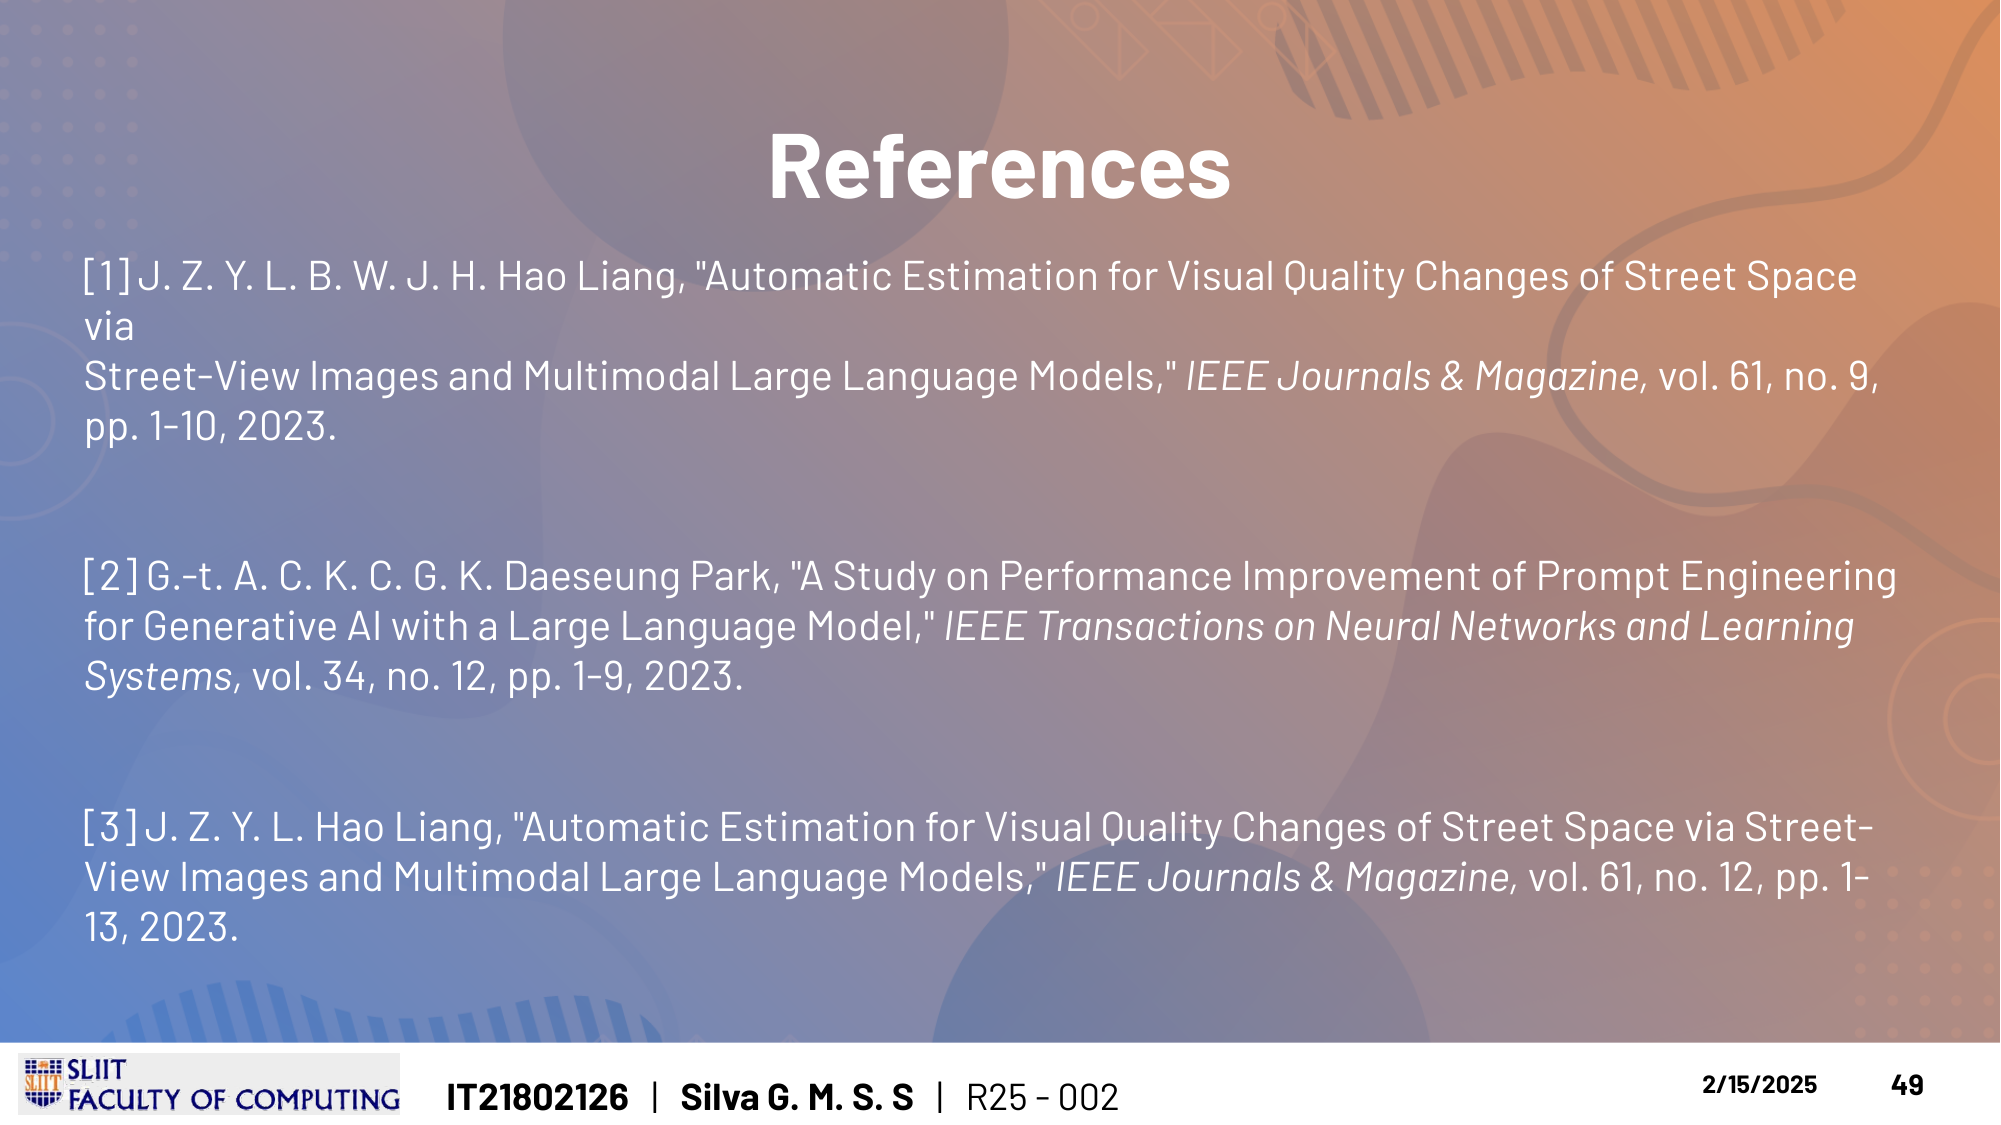

# References
[1] J. Z. Y. L. B. W. J. H. Hao Liang, "Automatic Estimation for Visual Quality Changes of Street Space via
Street-View Images and Multimodal Large Language Models," IEEE Journals & Magazine, vol. 61, no. 9,
pp. 1-10, 2023.

[2] G.-t. A. C. K. C. G. K. Daeseung Park, "A Study on Performance Improvement of Prompt Engineering
for Generative AI with a Large Language Model," IEEE Transactions on Neural Networks and Learning Systems, vol. 34, no. 12, pp. 1-9, 2023.

[3] J. Z. Y. L. Hao Liang, "Automatic Estimation for Visual Quality Changes of Street Space via Street-View Images and Multimodal Large Language Models," IEEE Journals & Magazine, vol. 61, no. 12, pp. 1-13, 2023.
IT21802126   |   Silva G. M. S. S   |   R25 - 002